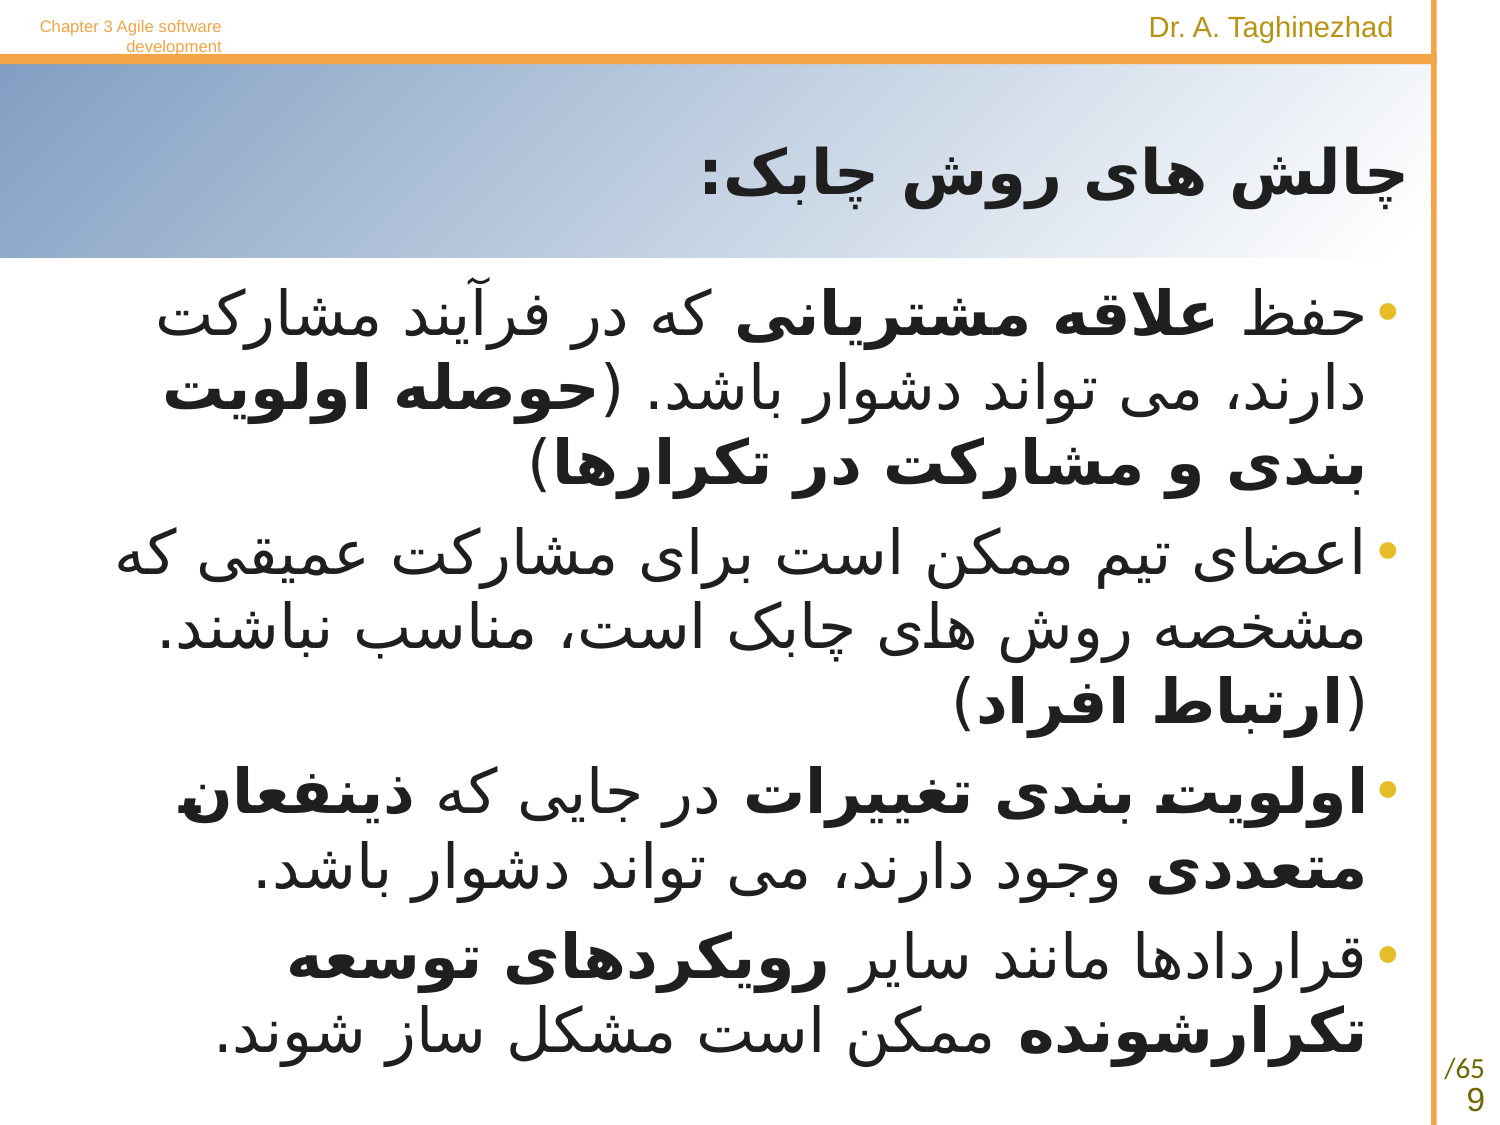

Chapter 3 Agile software development
# چالش های روش چابک:
حفظ علاقه مشتریانی که در فرآیند مشارکت دارند، می تواند دشوار باشد. (حوصله اولویت بندی و مشارکت در تکرار‌ها)
اعضای تیم ممکن است برای مشارکت عمیقی که مشخصه روش های چابک است، مناسب نباشند. (ارتباط افراد)
اولویت بندی تغییرات در جایی که ذینفعان متعددی وجود دارند، می تواند دشوار باشد.
قراردادها مانند سایر رویکردهای توسعه تکرارشونده ممکن است مشکل ساز شوند.
9